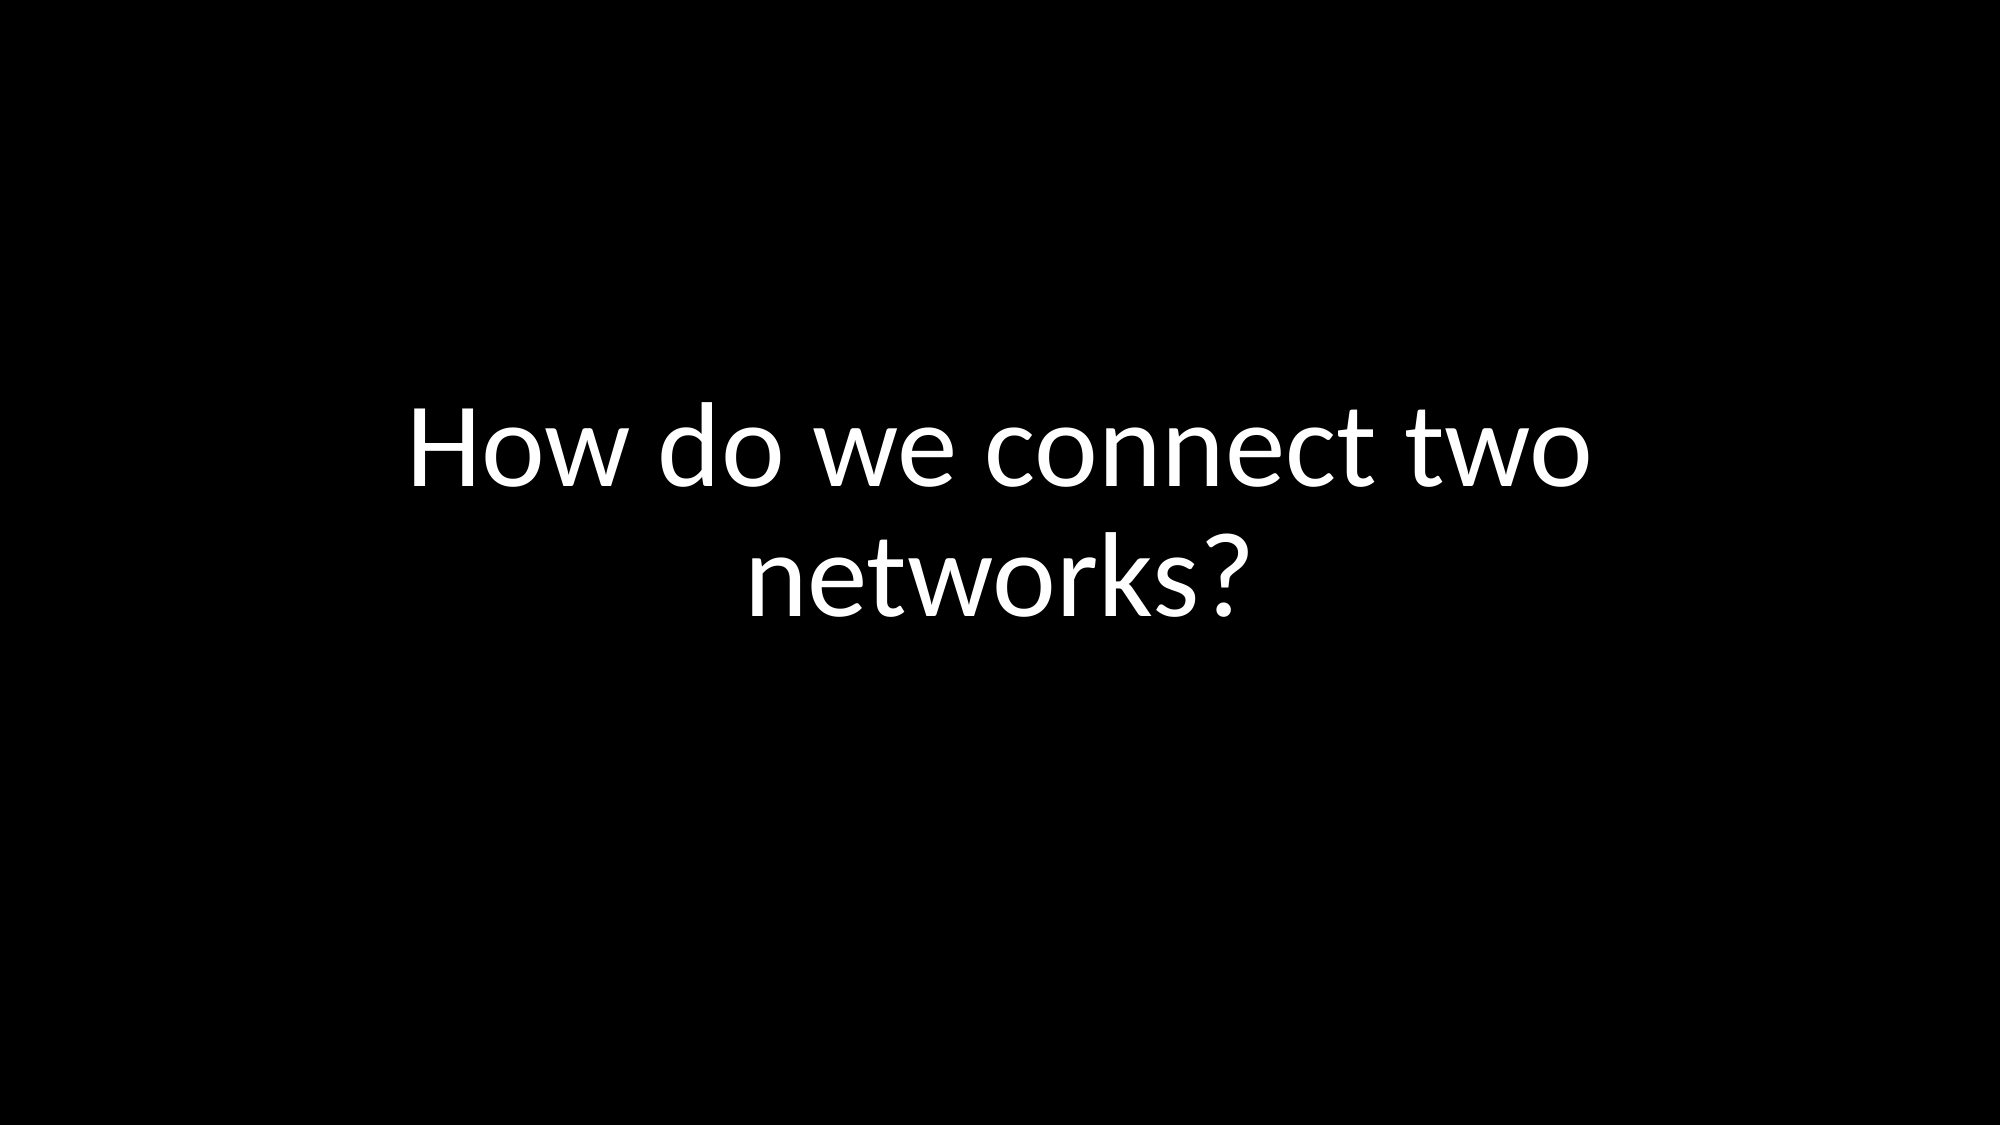

# How do we connect two networks?